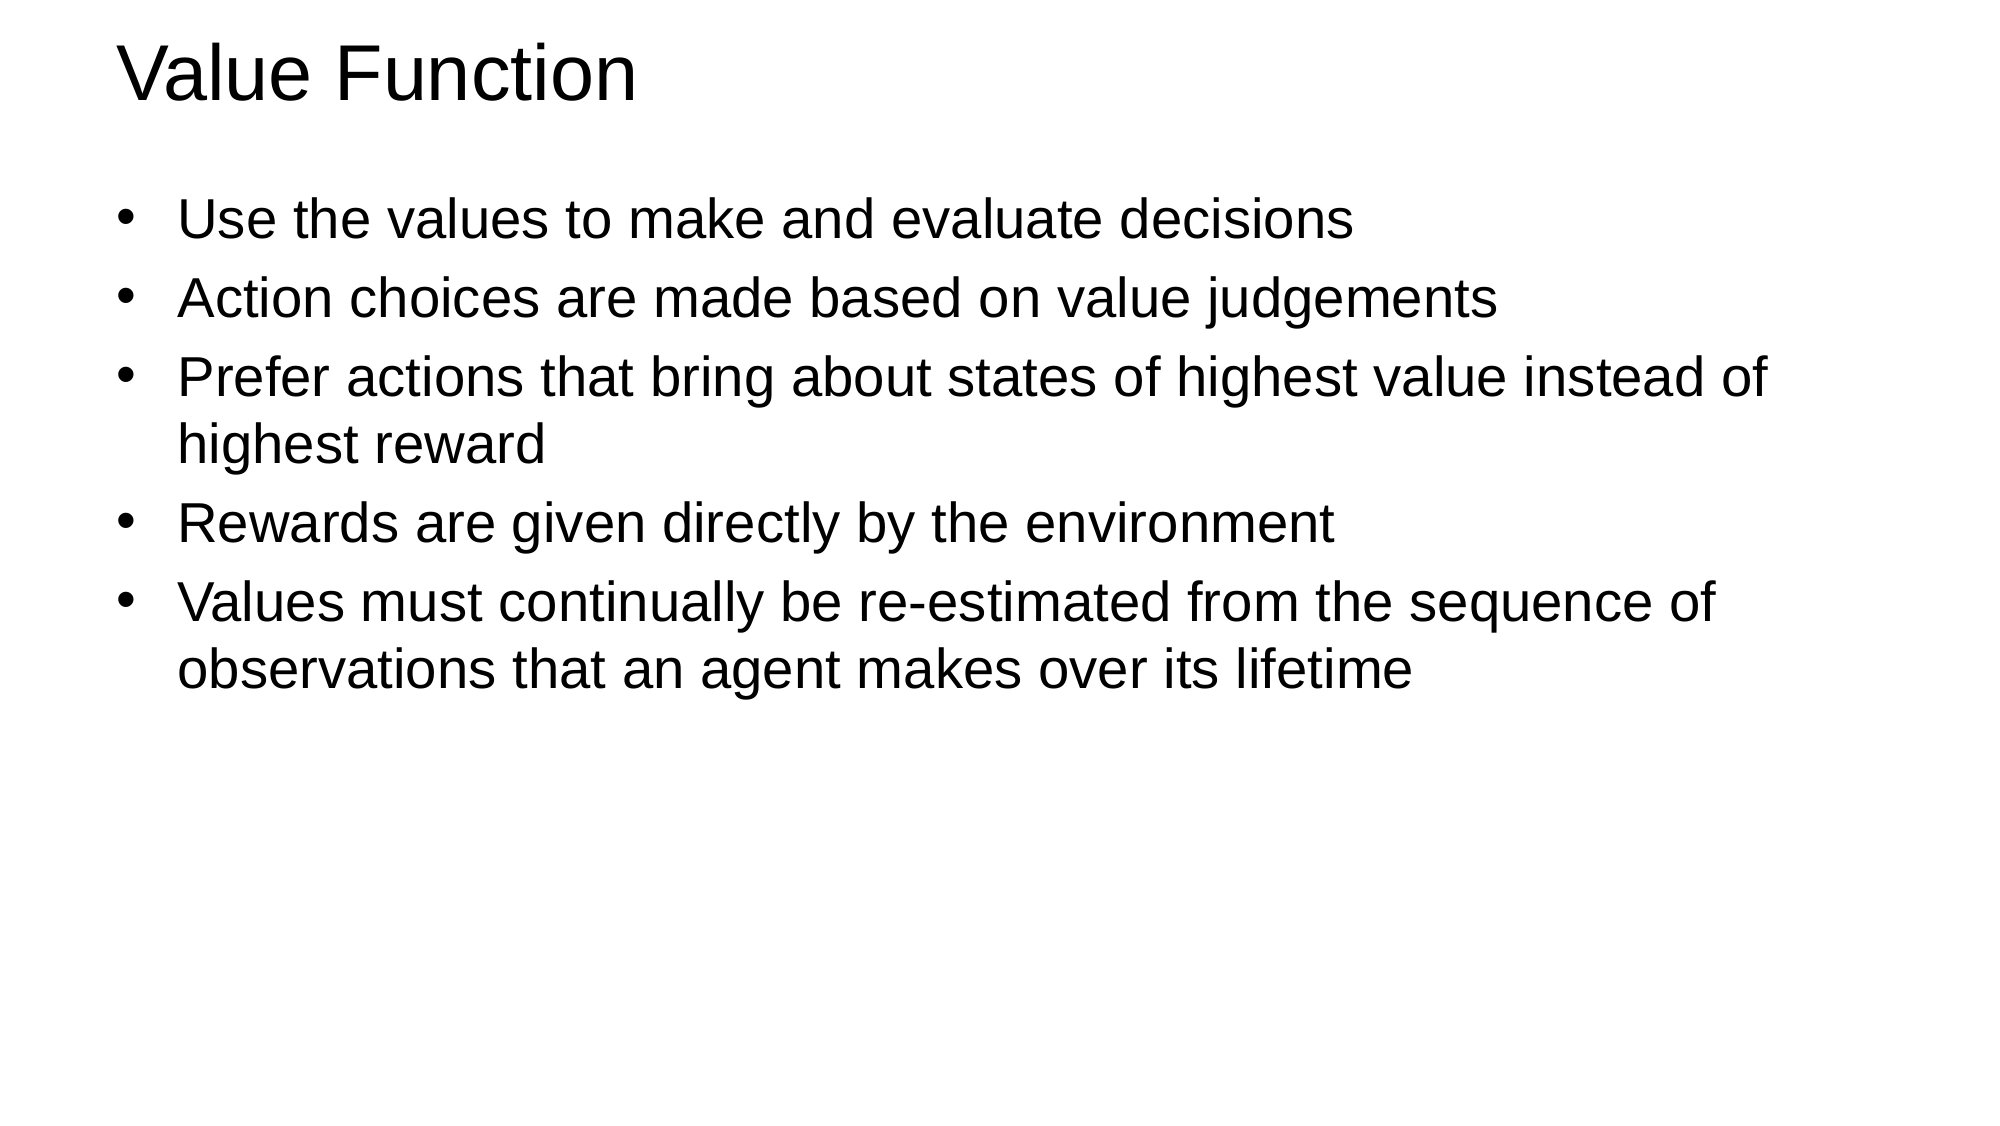

# Value Function
Use the values to make and evaluate decisions
Action choices are made based on value judgements
Prefer actions that bring about states of highest value instead of highest reward
Rewards are given directly by the environment
Values must continually be re-estimated from the sequence of    observations that an agent makes over its lifetime